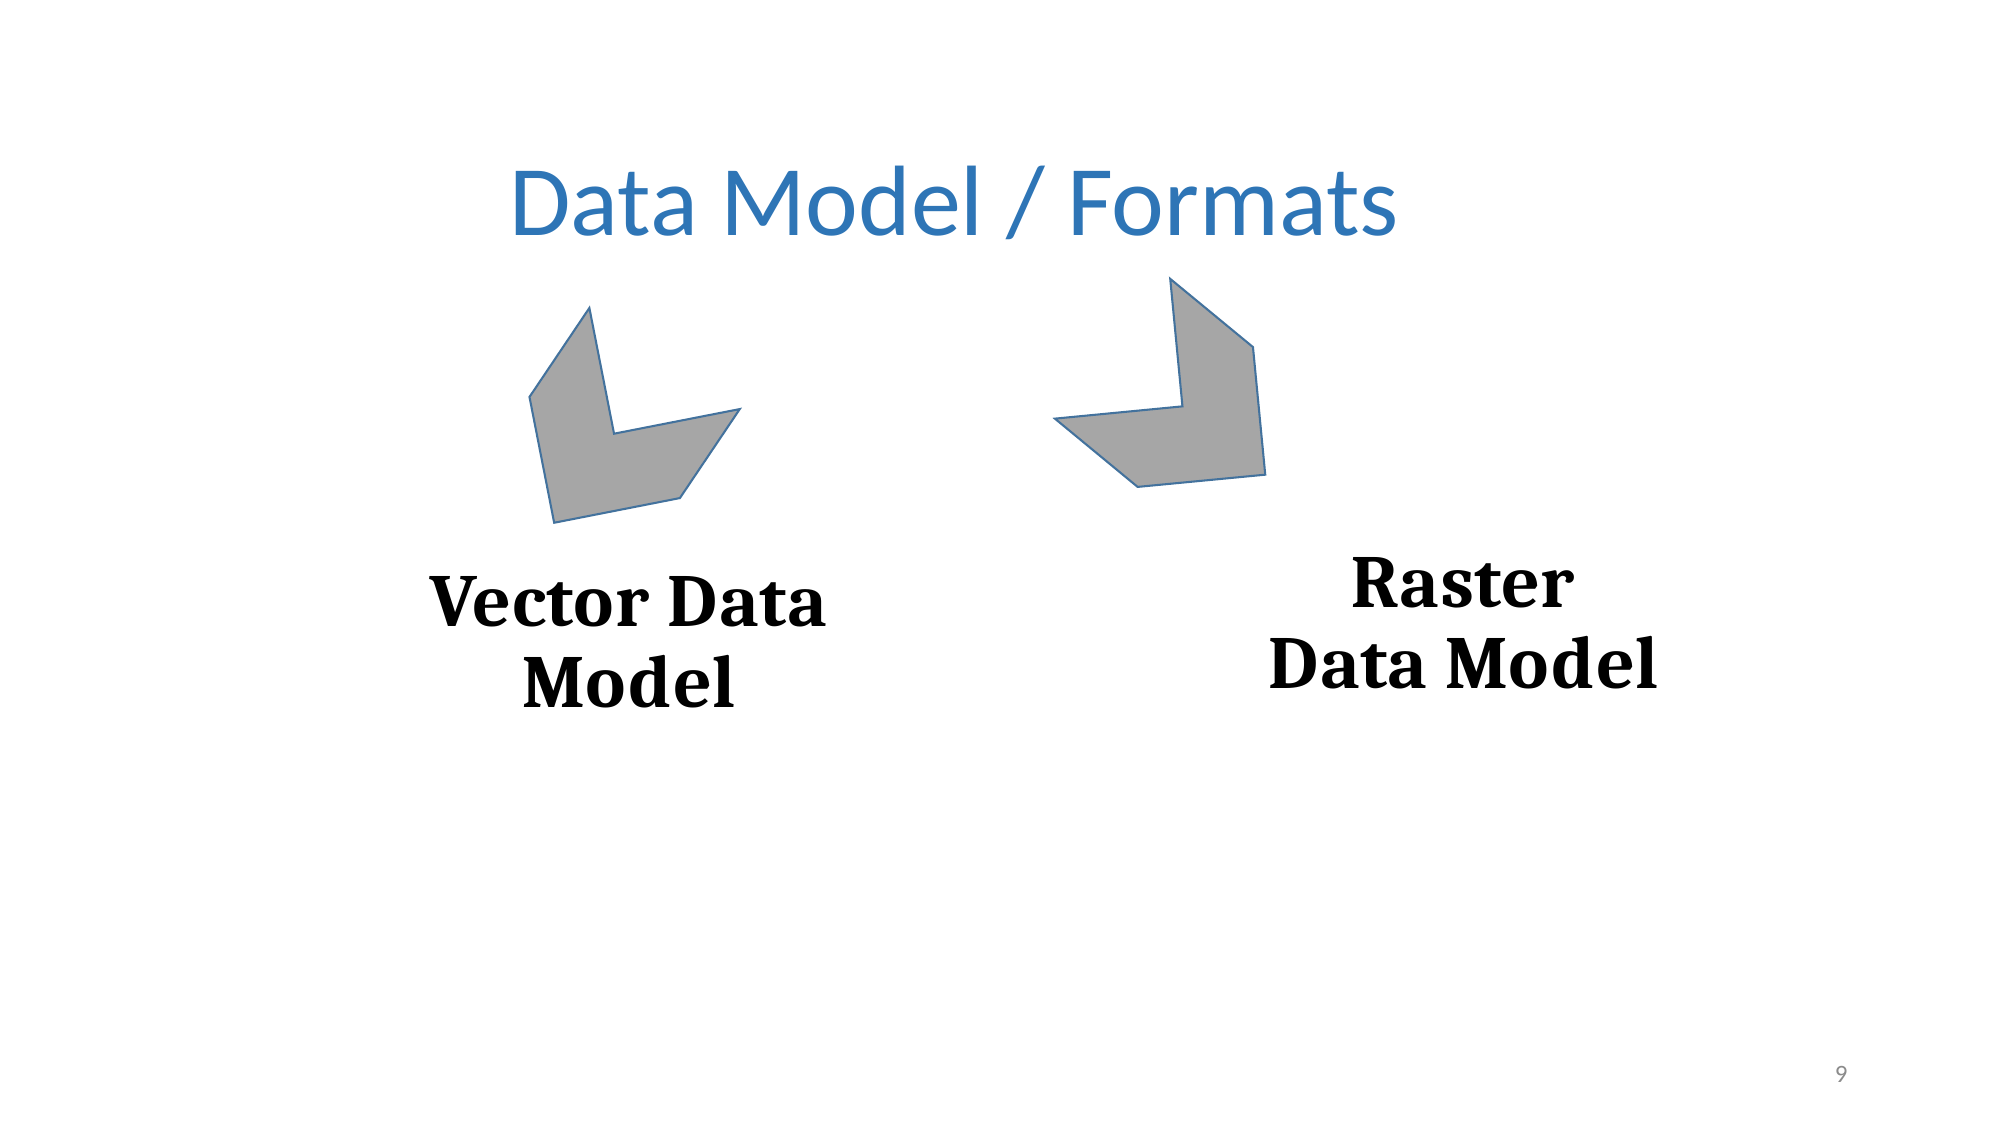

# Data Model / Formats

Vector Data Model
Raster
Data Model
9